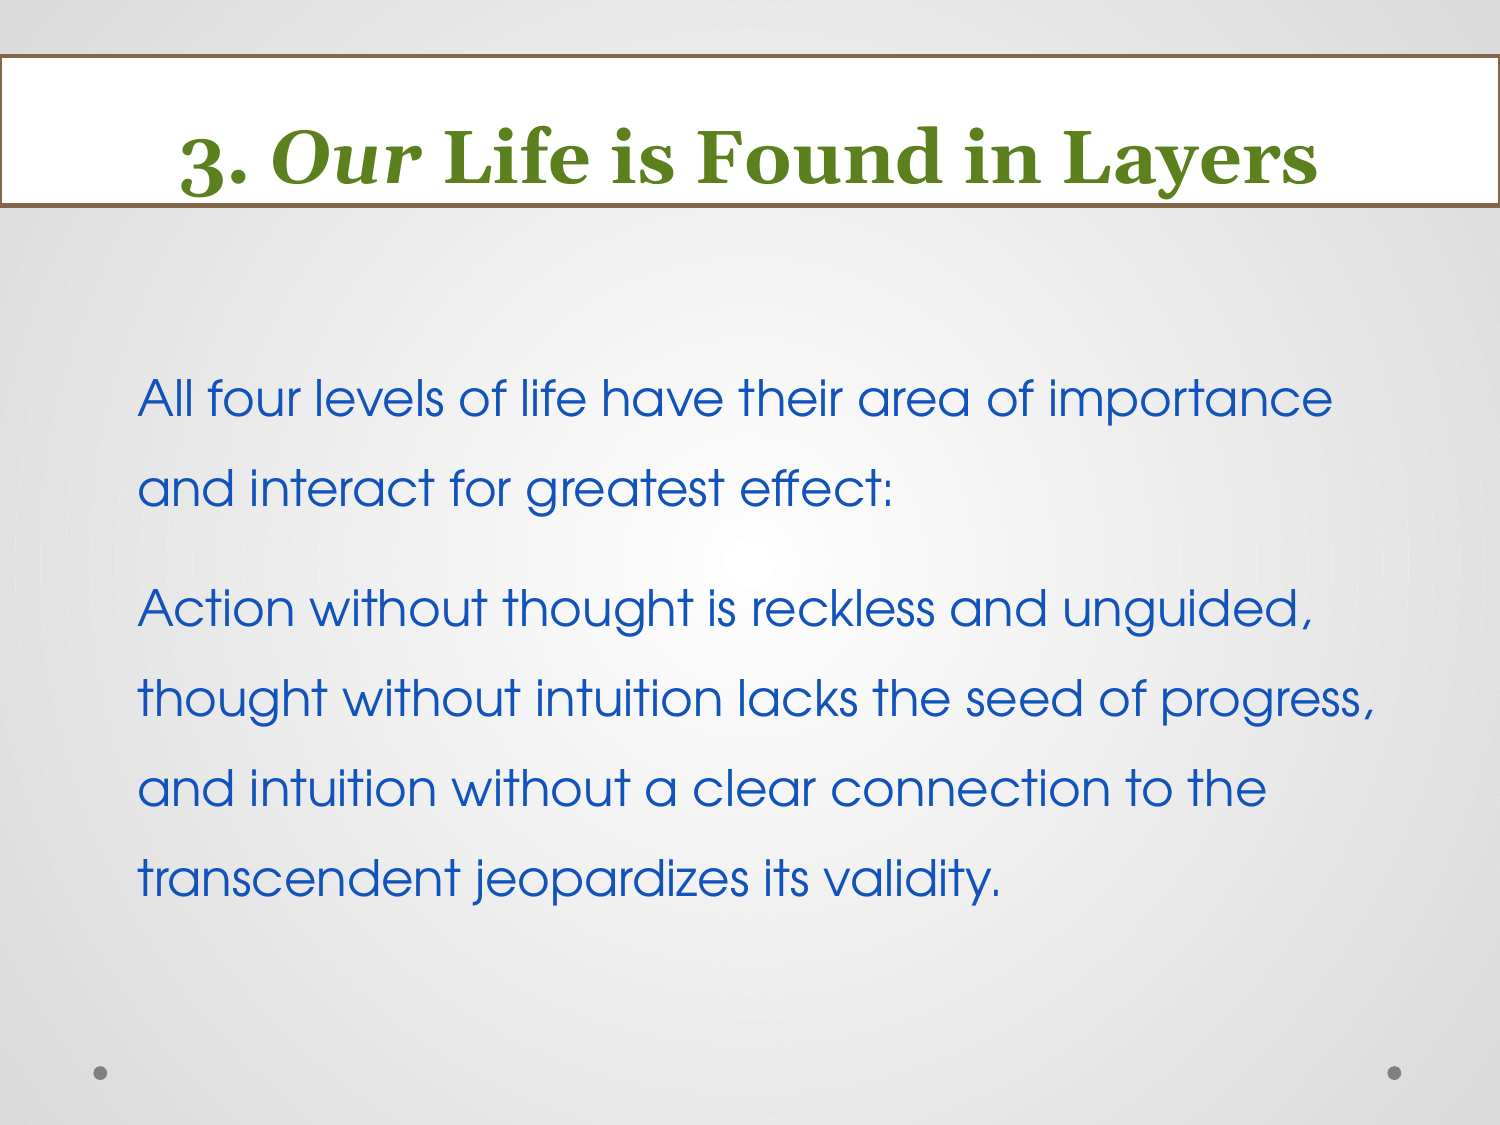

3. Our Life is Found in Layers
All four levels of life have their area of importance and interact for greatest effect:

Action without thought is reckless and unguided, thought without intuition lacks the seed of progress, and intuition without a clear connection to the transcendent jeopardizes its validity.